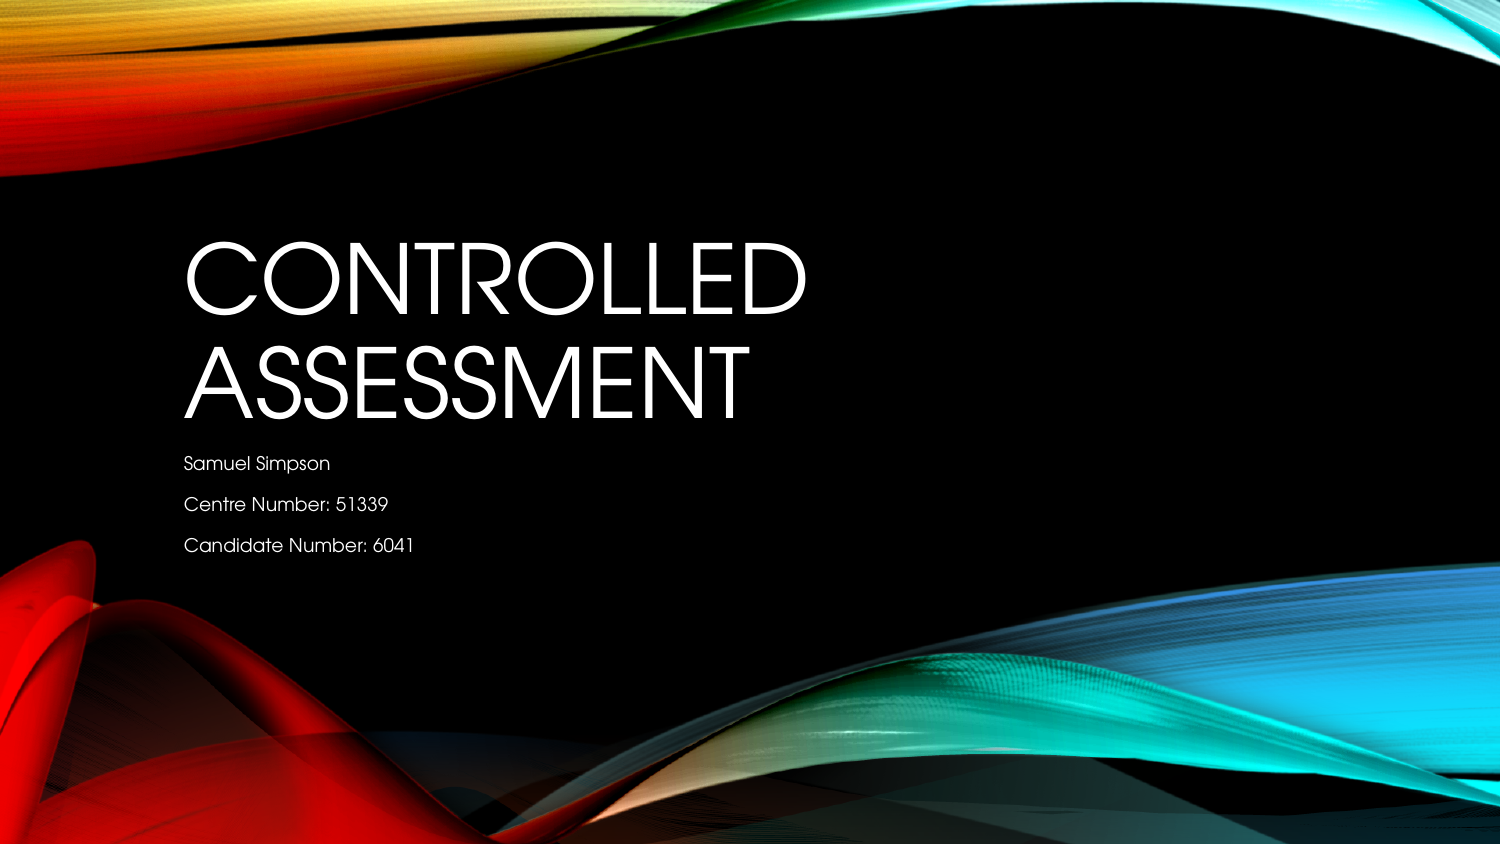

# Controlled Assessment
Samuel Simpson
Centre Number: 51339
Candidate Number: 6041